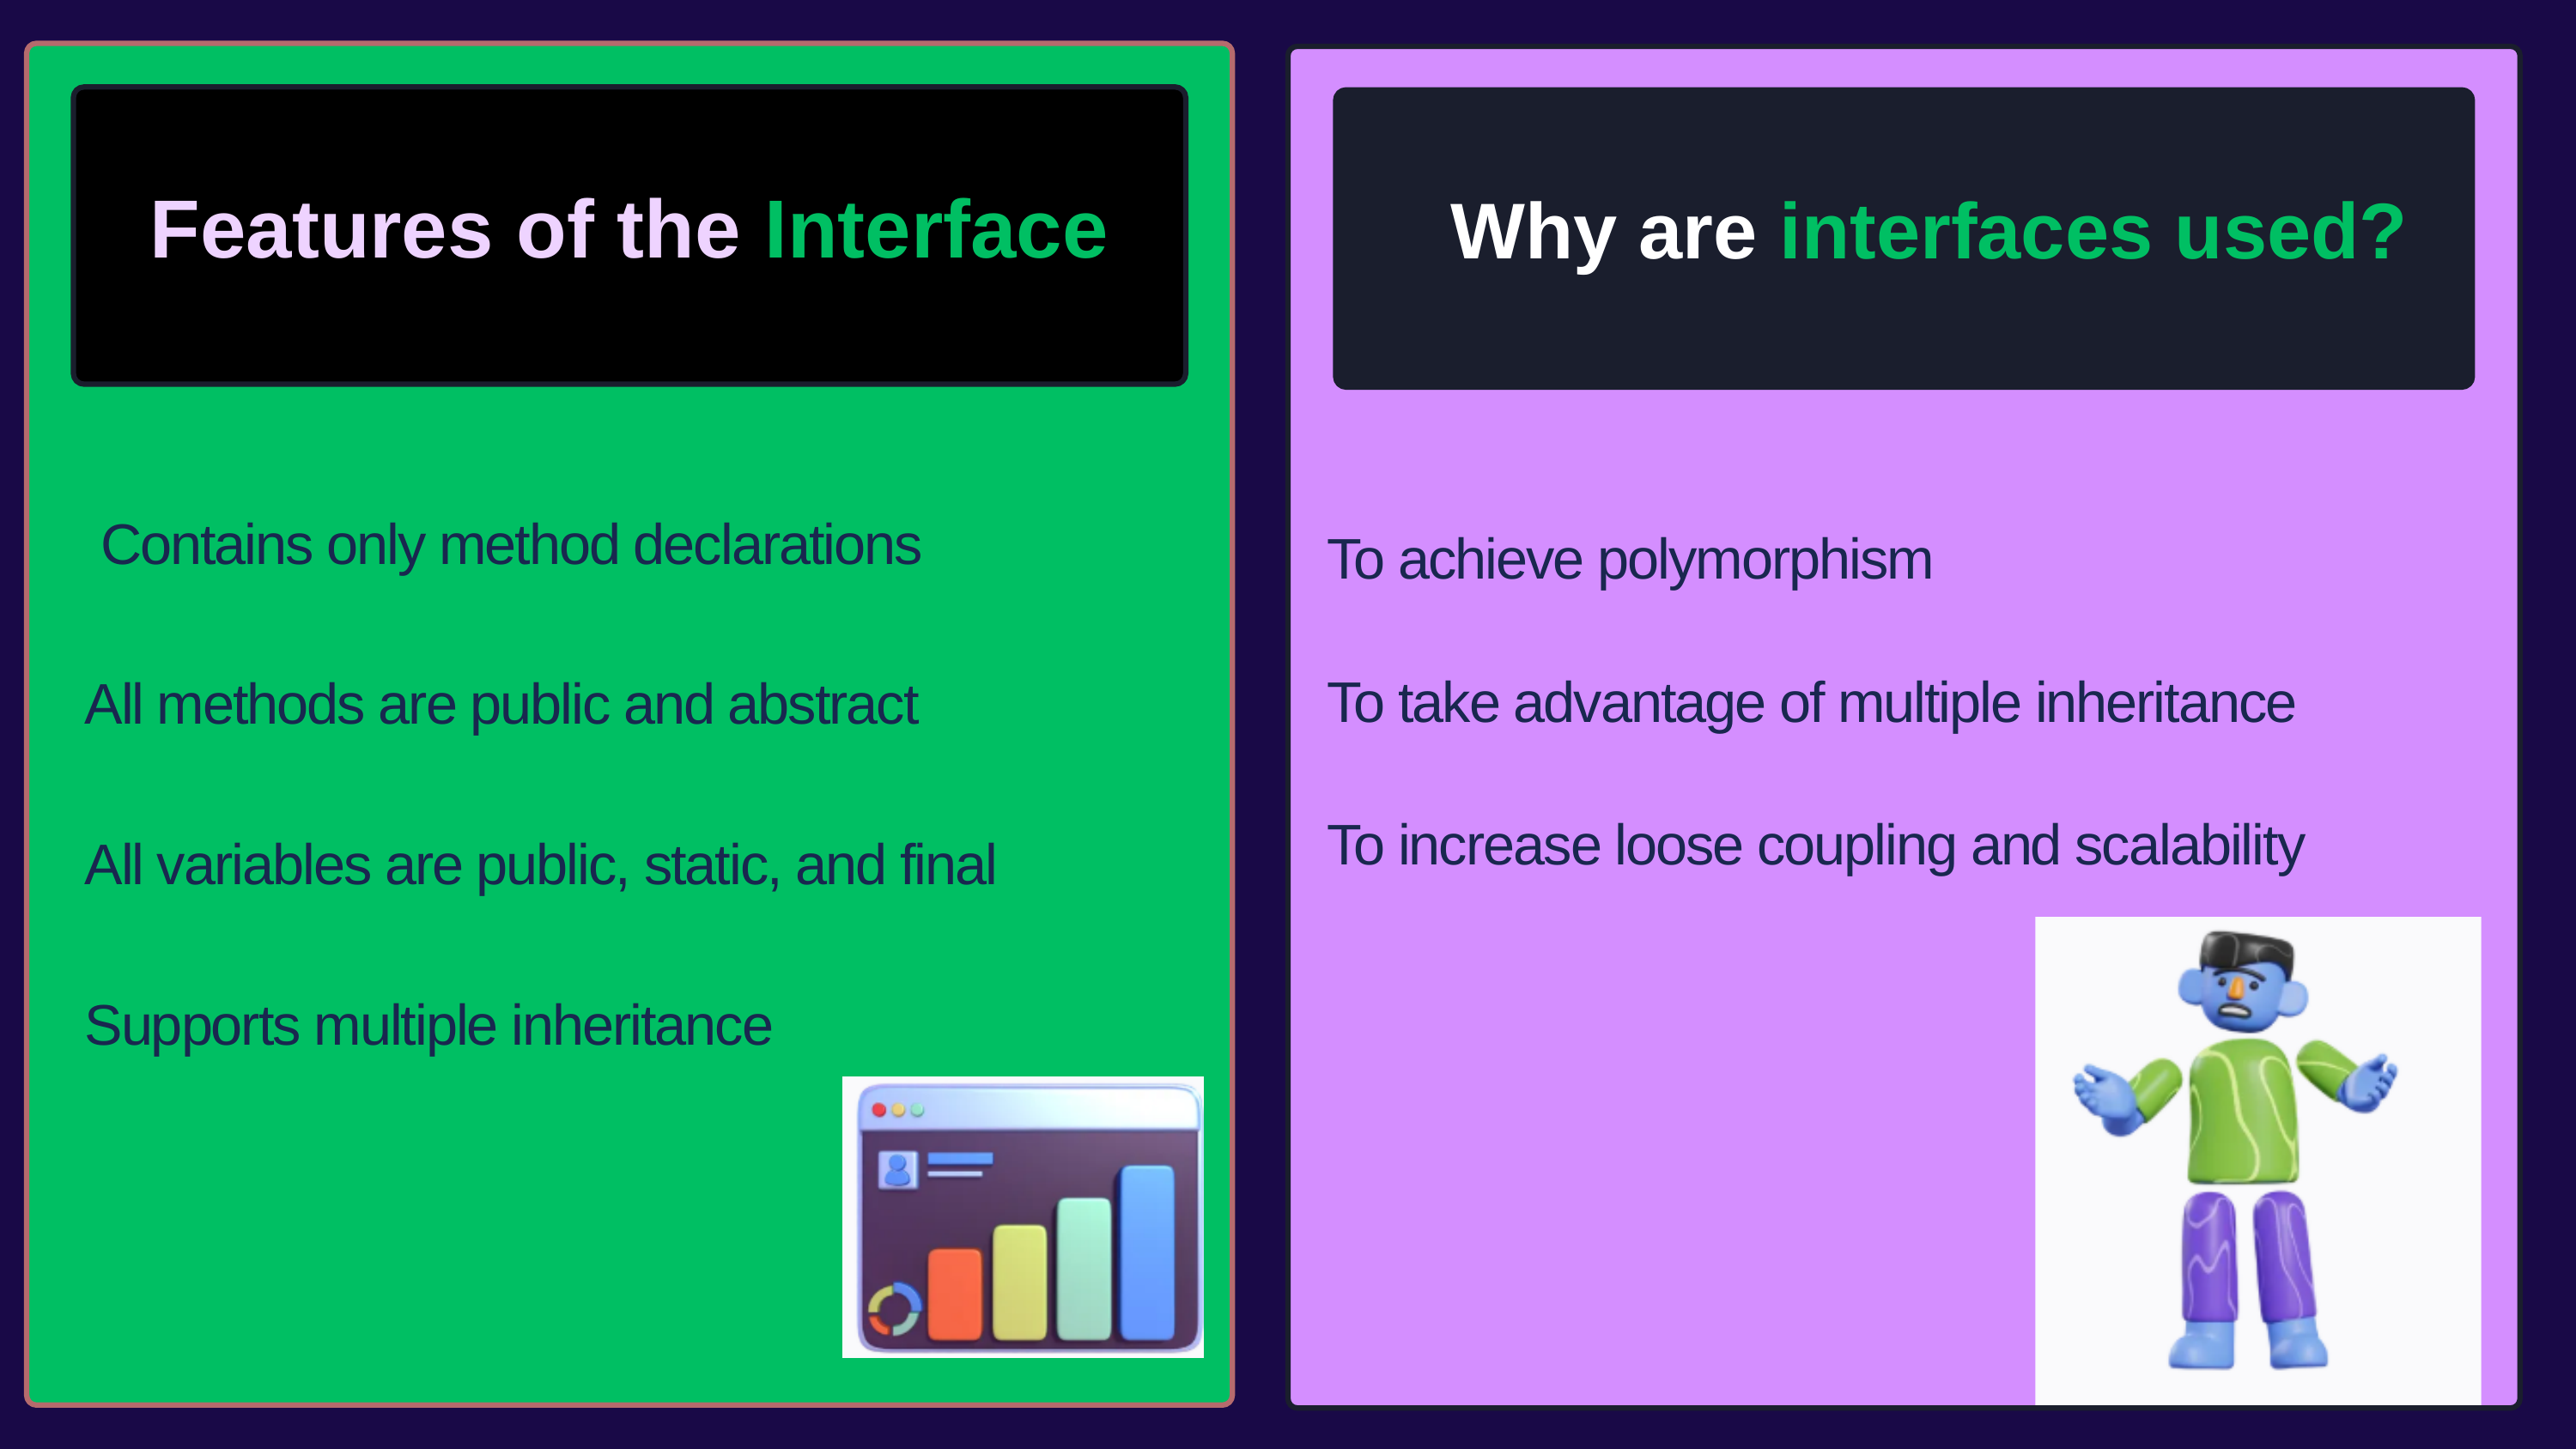

Features of the Interface
Why are interfaces used?
To achieve polymorphism
To take advantage of multiple inheritance
To increase loose coupling and scalability
 Contains only method declarations

All methods are public and abstract

All variables are public, static, and final

Supports multiple inheritance